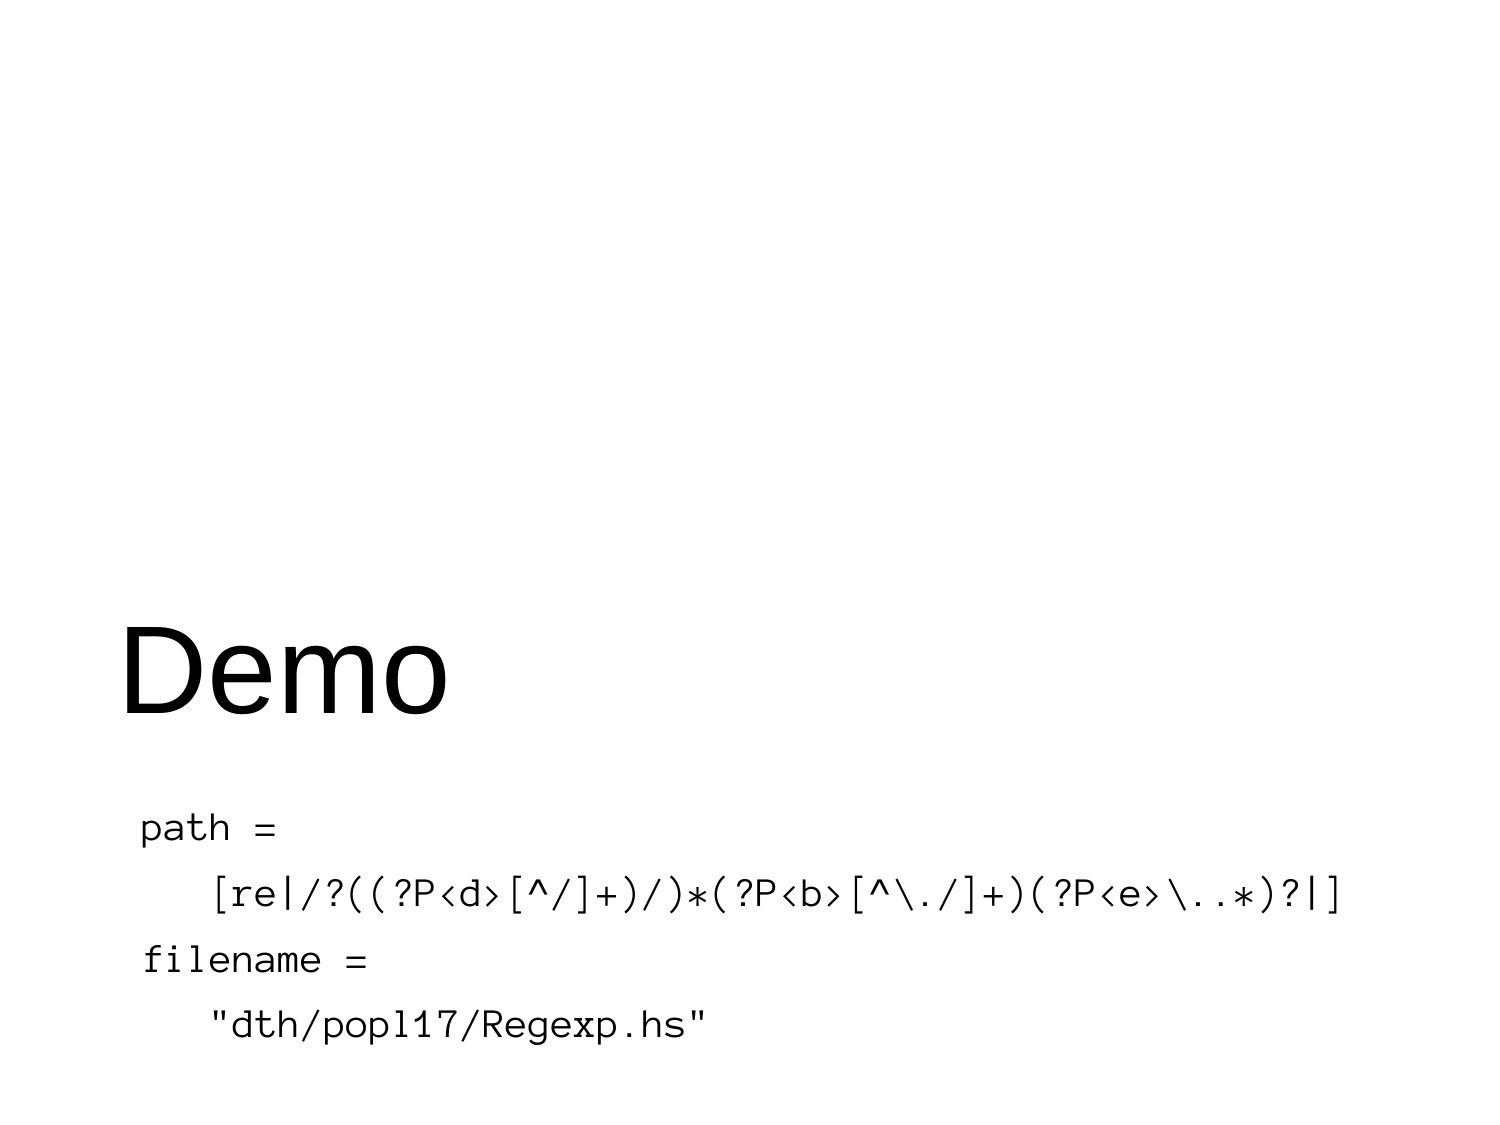

# Demo
path =
   [re|/?((?P<d>[^/]+)/)*(?P<b>[^\./]+)(?P<e>\..*)?|]
filename =
   "dth/popl17/Regexp.hs"